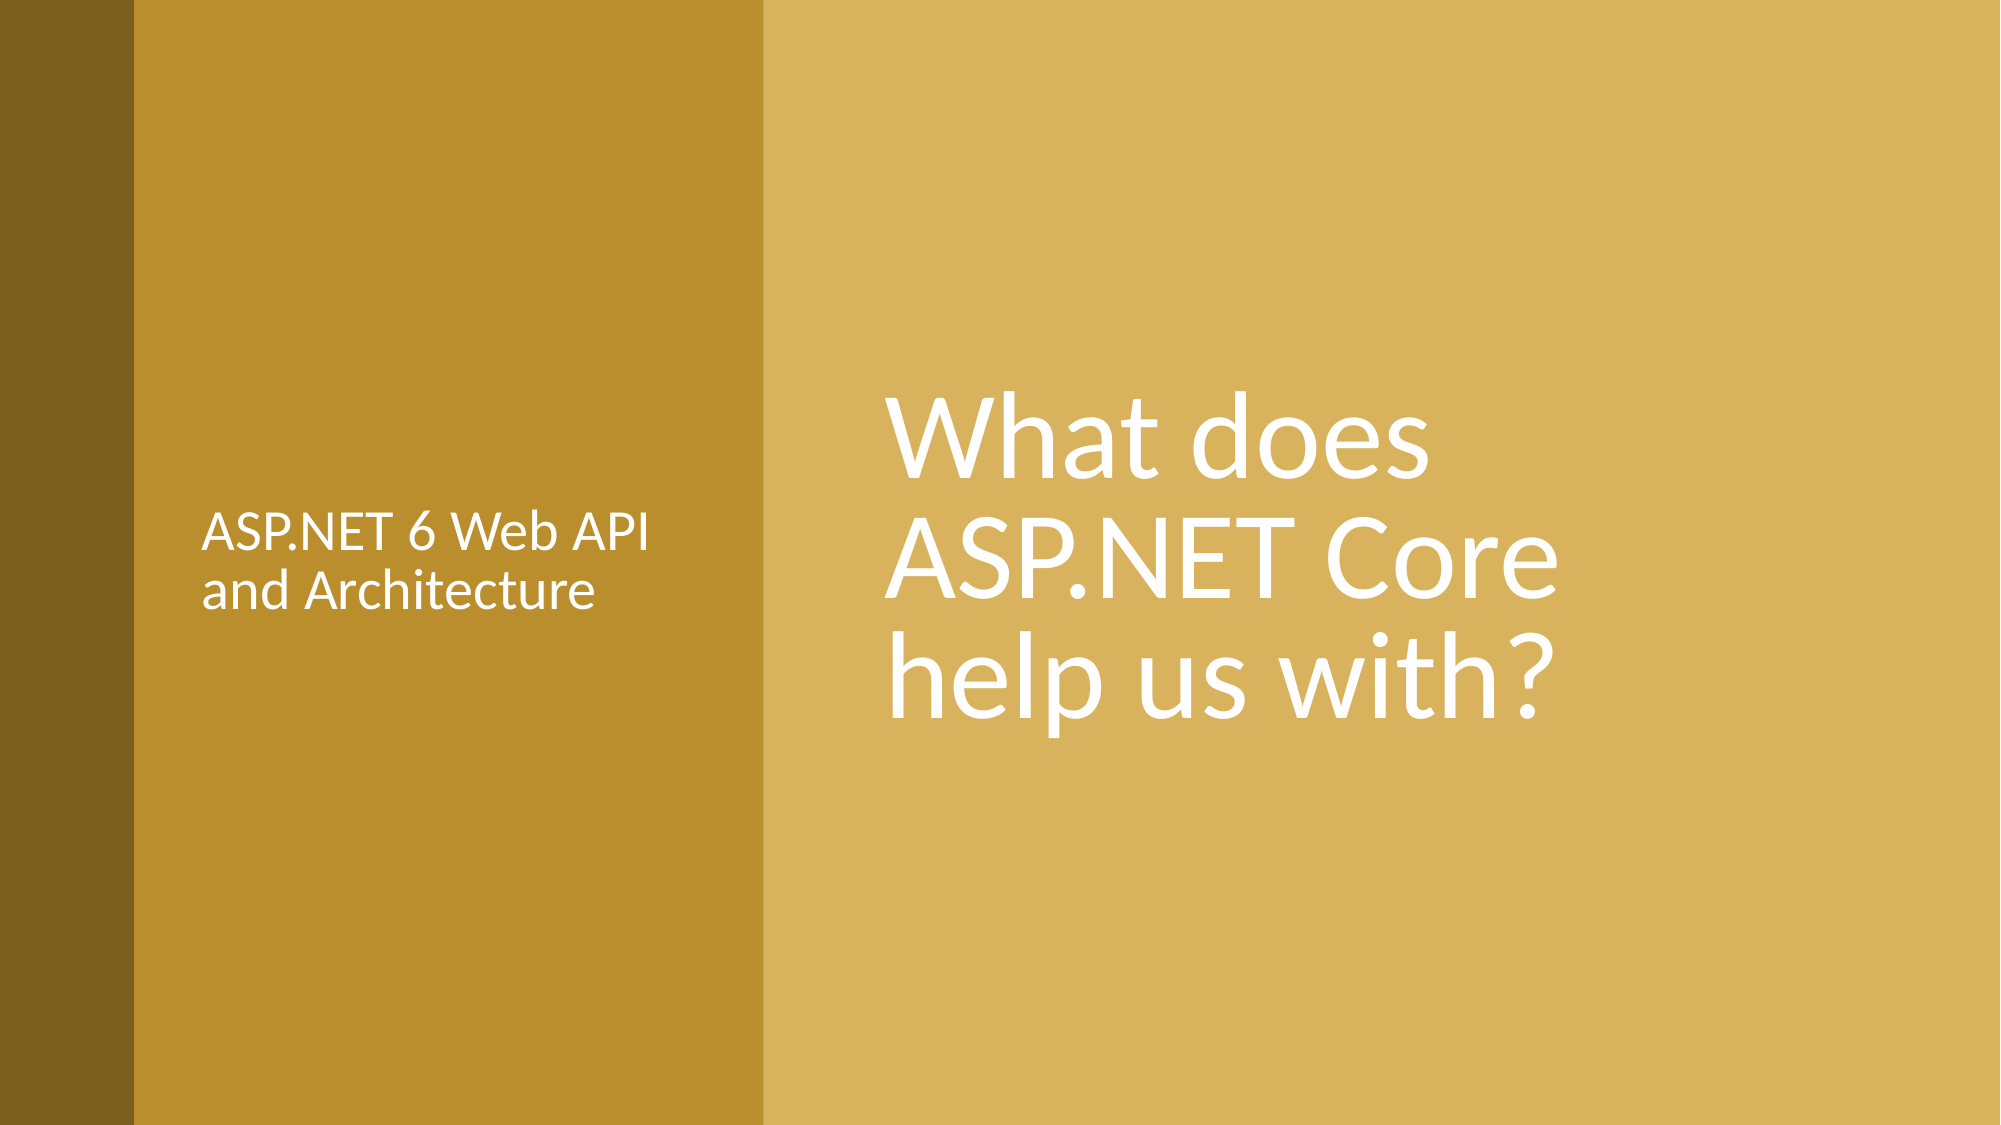

ASP.NET 6 Web API and Architecture
# What does ASP.NET Core help us with?